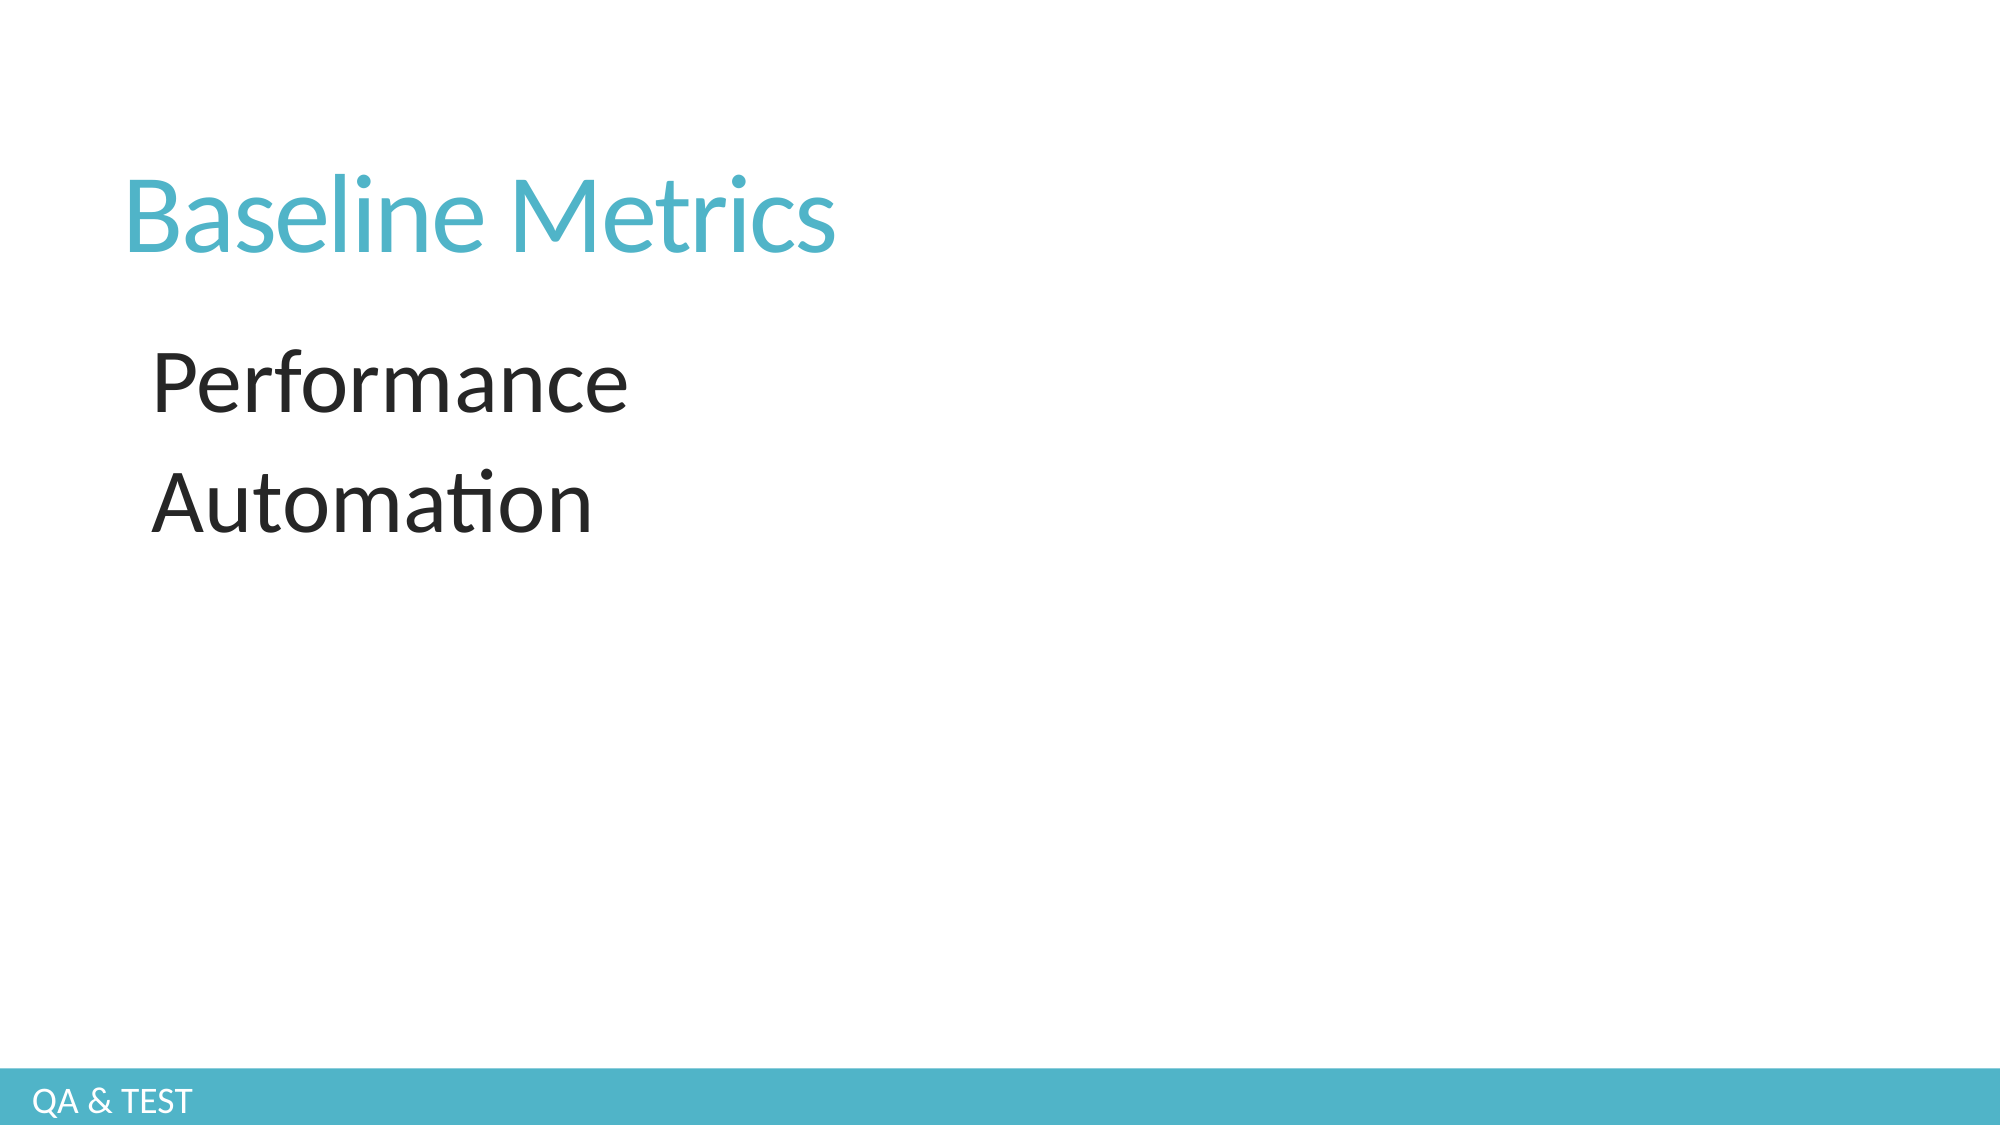

# Baseline Metrics
Performance
Automation
  QA & TEST